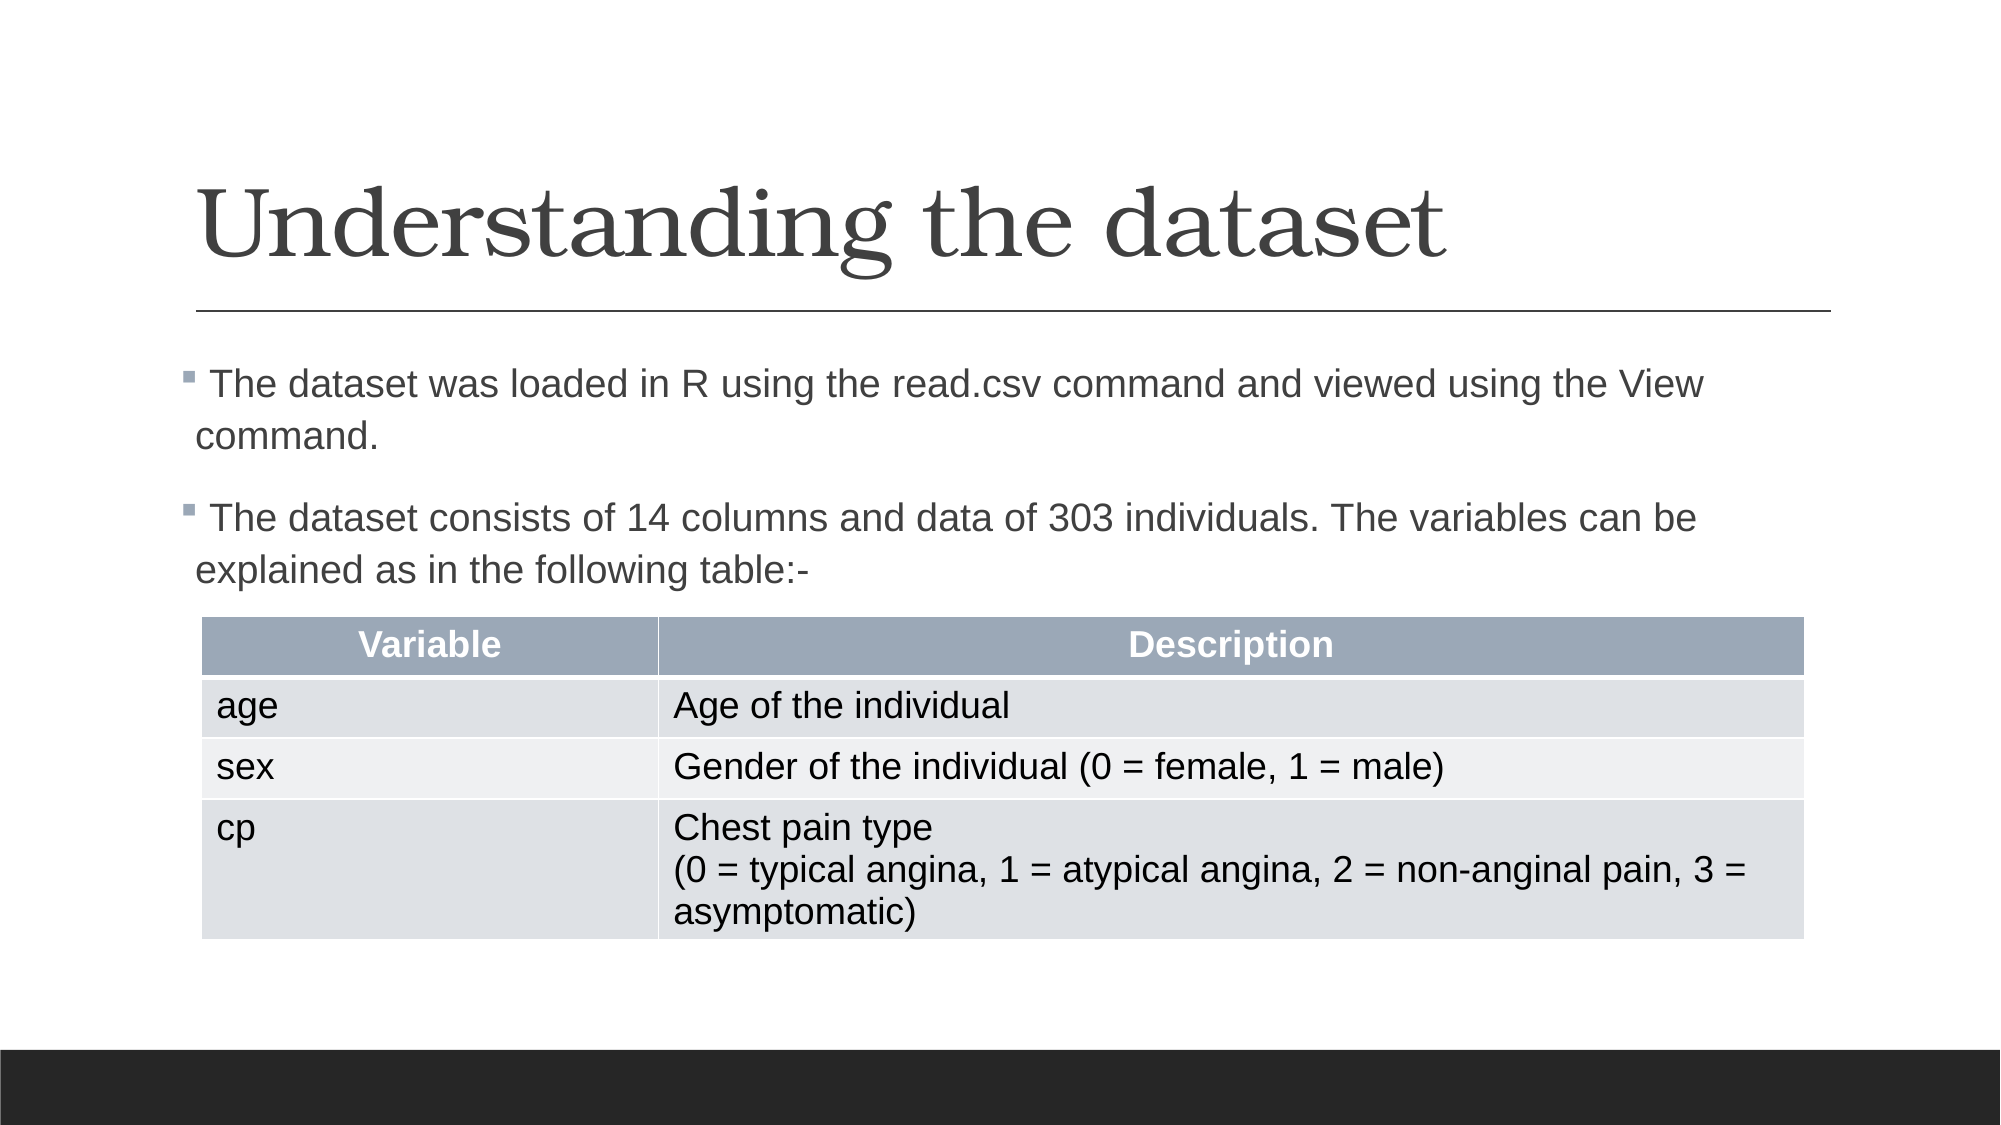

# Understanding the dataset
 The dataset was loaded in R using the read.csv command and viewed using the View command.
 The dataset consists of 14 columns and data of 303 individuals. The variables can be explained as in the following table:-
| Variable | Description |
| --- | --- |
| age | Age of the individual |
| sex | Gender of the individual (0 = female, 1 = male) |
| cp | Chest pain type (0 = typical angina, 1 = atypical angina, 2 = non-anginal pain, 3 = asymptomatic) |